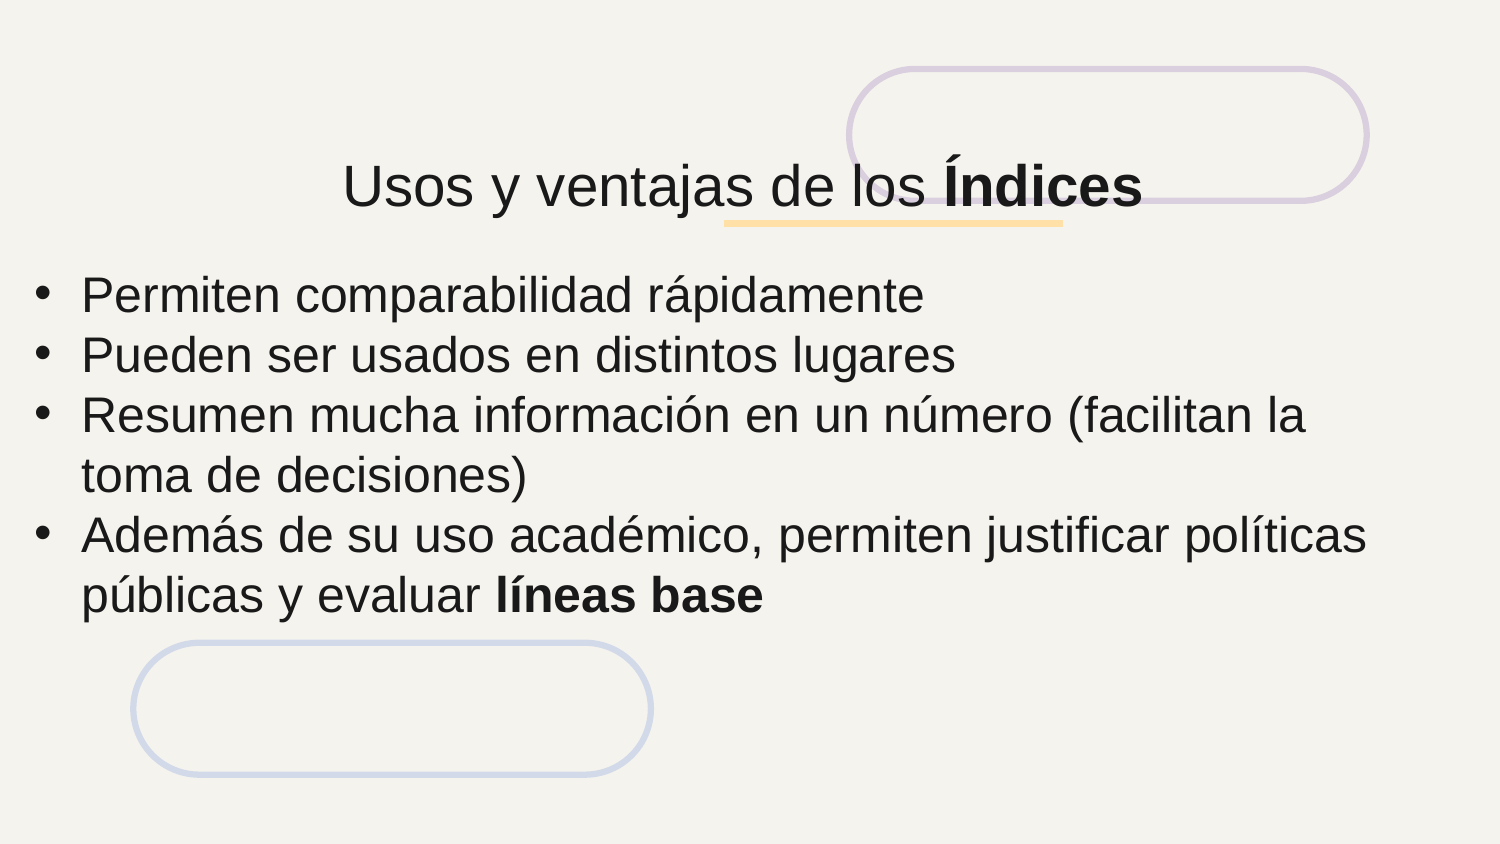

# Usos y ventajas de los Índices
Permiten comparabilidad rápidamente
Pueden ser usados en distintos lugares
Resumen mucha información en un número (facilitan la toma de decisiones)
Además de su uso académico, permiten justificar políticas públicas y evaluar líneas base